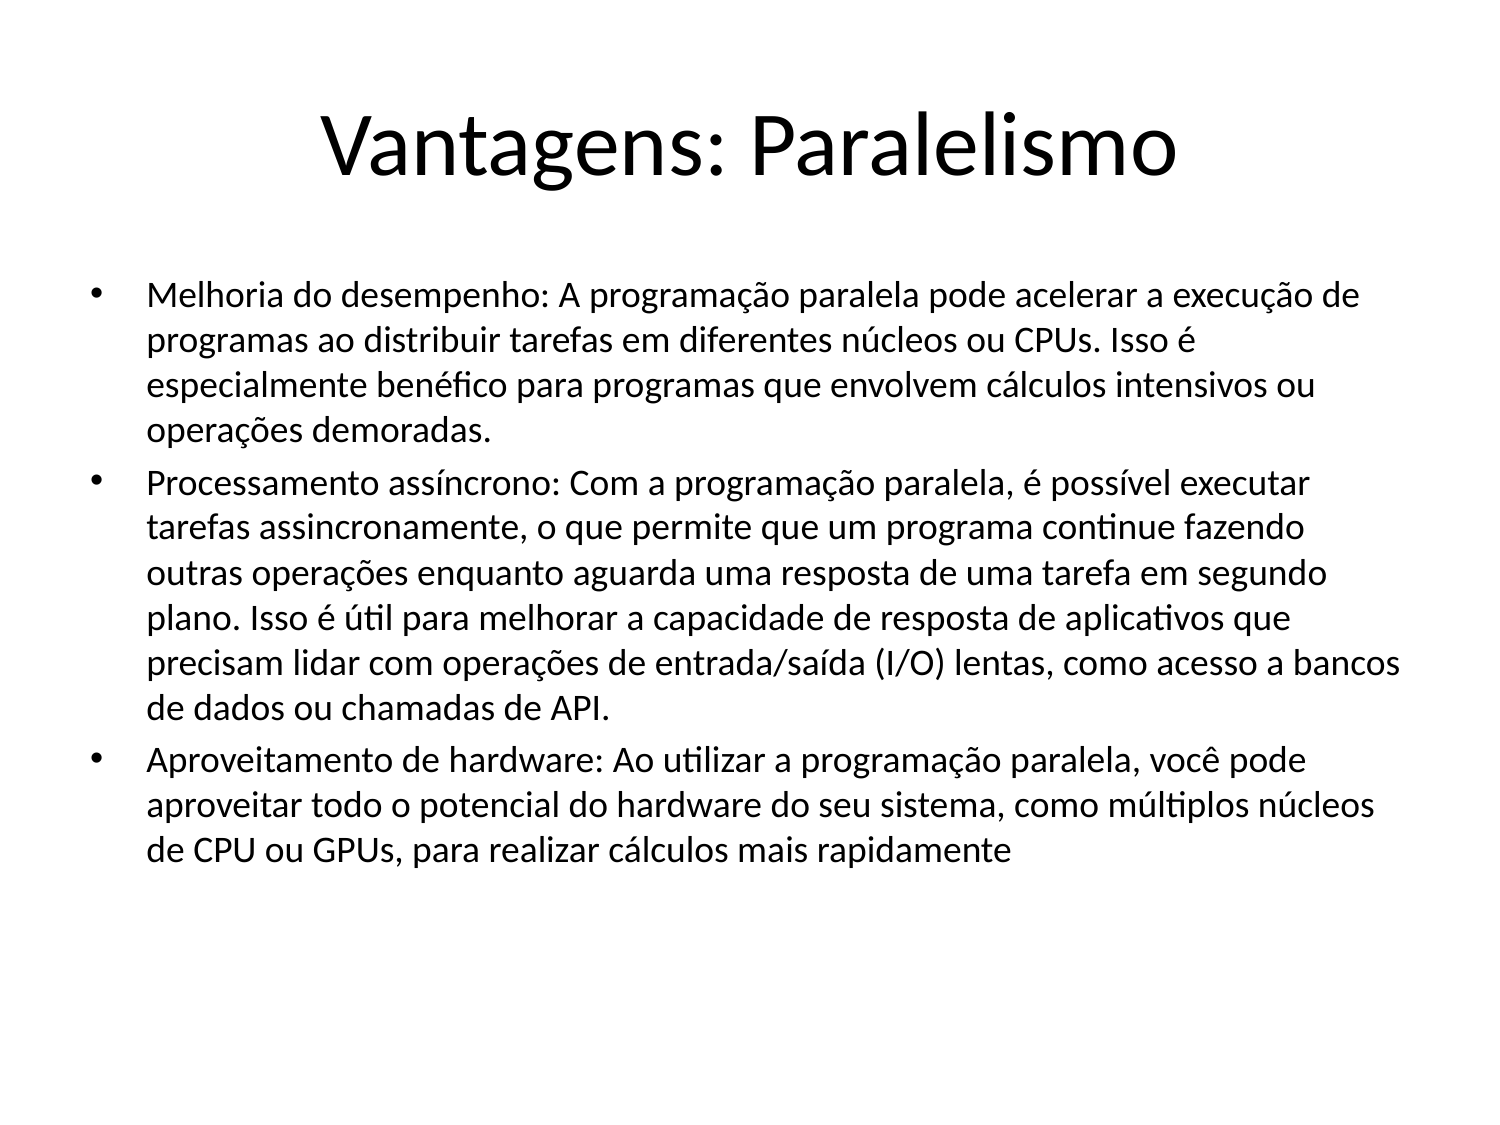

# Vantagens: Paralelismo
Melhoria do desempenho: A programação paralela pode acelerar a execução de programas ao distribuir tarefas em diferentes núcleos ou CPUs. Isso é especialmente benéfico para programas que envolvem cálculos intensivos ou operações demoradas.
Processamento assíncrono: Com a programação paralela, é possível executar tarefas assincronamente, o que permite que um programa continue fazendo outras operações enquanto aguarda uma resposta de uma tarefa em segundo plano. Isso é útil para melhorar a capacidade de resposta de aplicativos que precisam lidar com operações de entrada/saída (I/O) lentas, como acesso a bancos de dados ou chamadas de API.
Aproveitamento de hardware: Ao utilizar a programação paralela, você pode aproveitar todo o potencial do hardware do seu sistema, como múltiplos núcleos de CPU ou GPUs, para realizar cálculos mais rapidamente